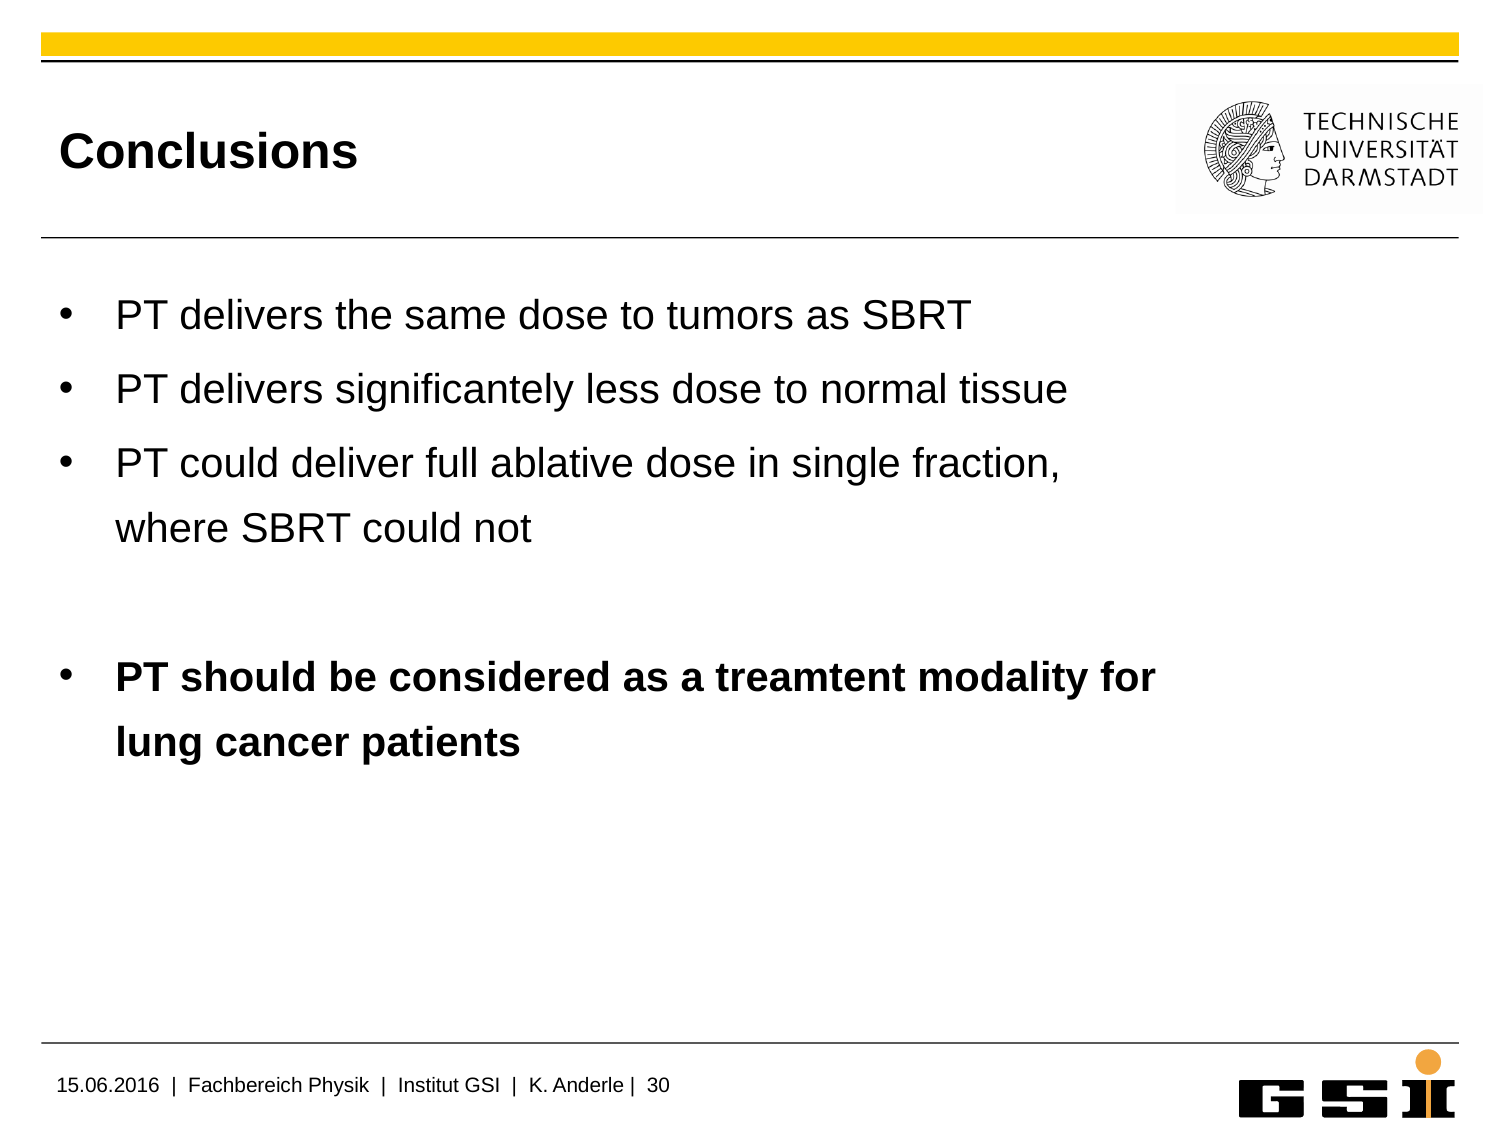

# Conclusions
PT delivers the same dose to tumors as SBRT
PT delivers significantely less dose to normal tissue
PT could deliver full ablative dose in single fraction, where SBRT could not

PT should be considered as a treamtent modality for lung cancer patients